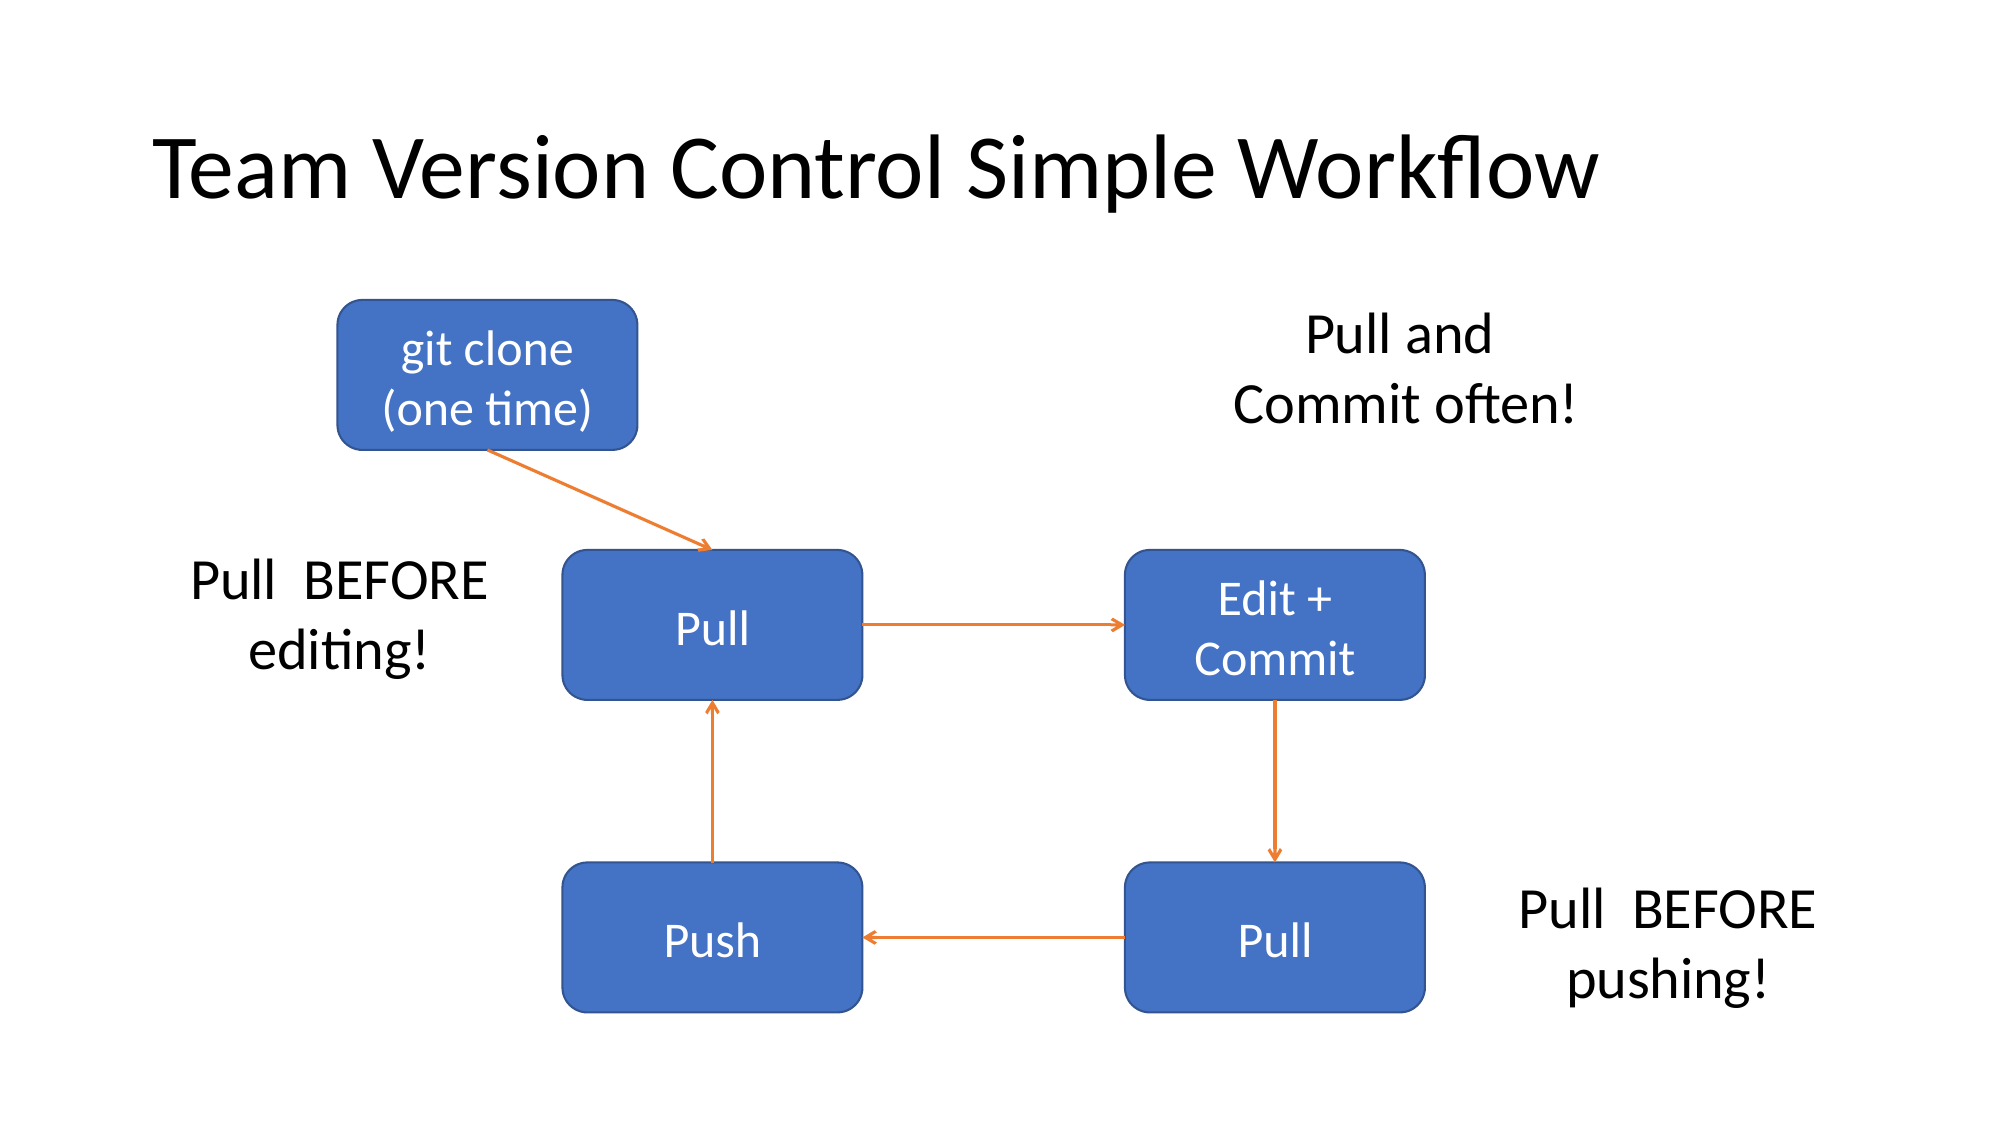

# Team Version Control Simple Workflow
Pull and
Commit often!
git clone
(one time)
Pull  BEFORE editing!
Pull
Edit +
Commit
Push
Pull
Pull  BEFORE pushing!